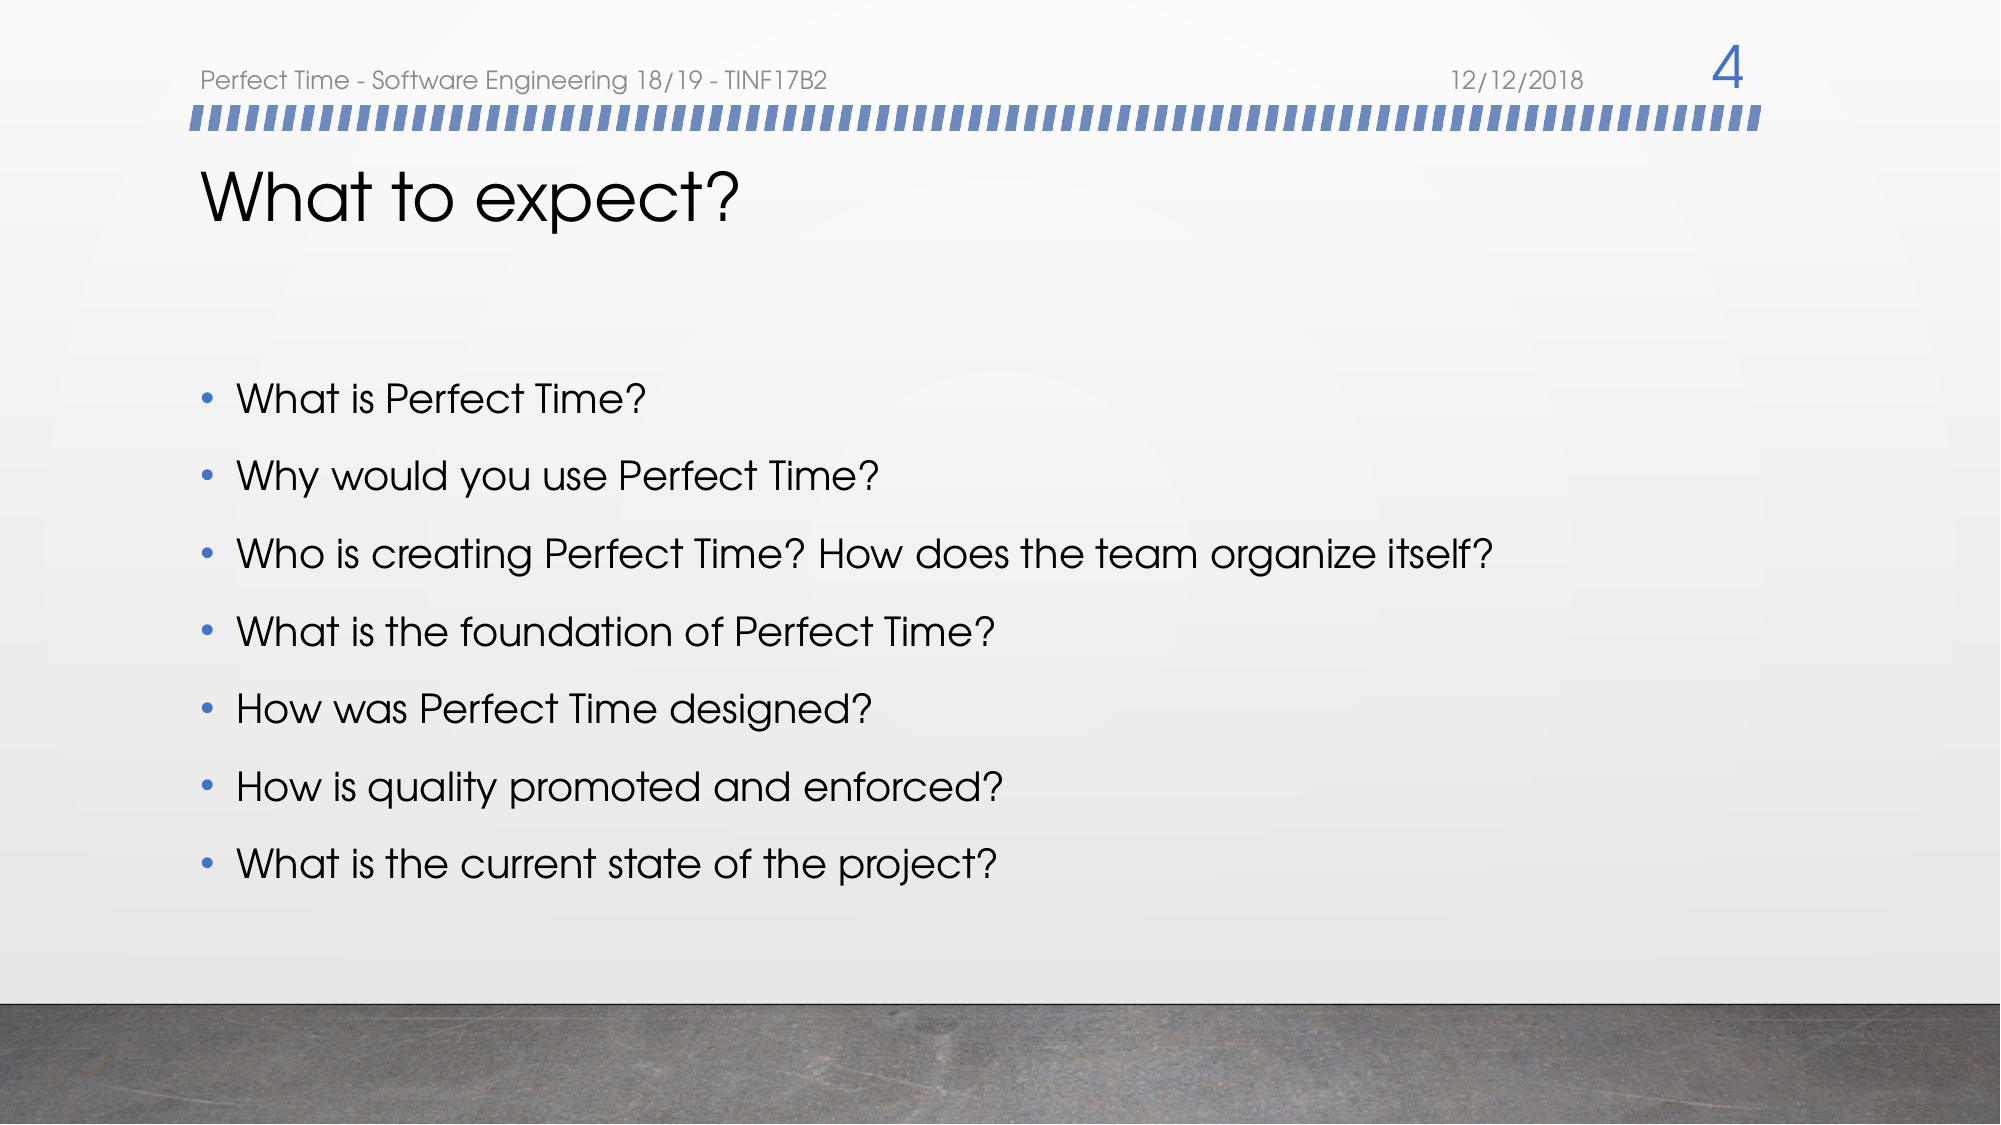

4
Perfect Time - Software Engineering 18/19 - TINF17B2
12/12/2018
# What to expect?
What is Perfect Time?
Why would you use Perfect Time?
Who is creating Perfect Time? How does the team organize itself?
What is the foundation of Perfect Time?
How was Perfect Time designed?
How is quality promoted and enforced?
What is the current state of the project?